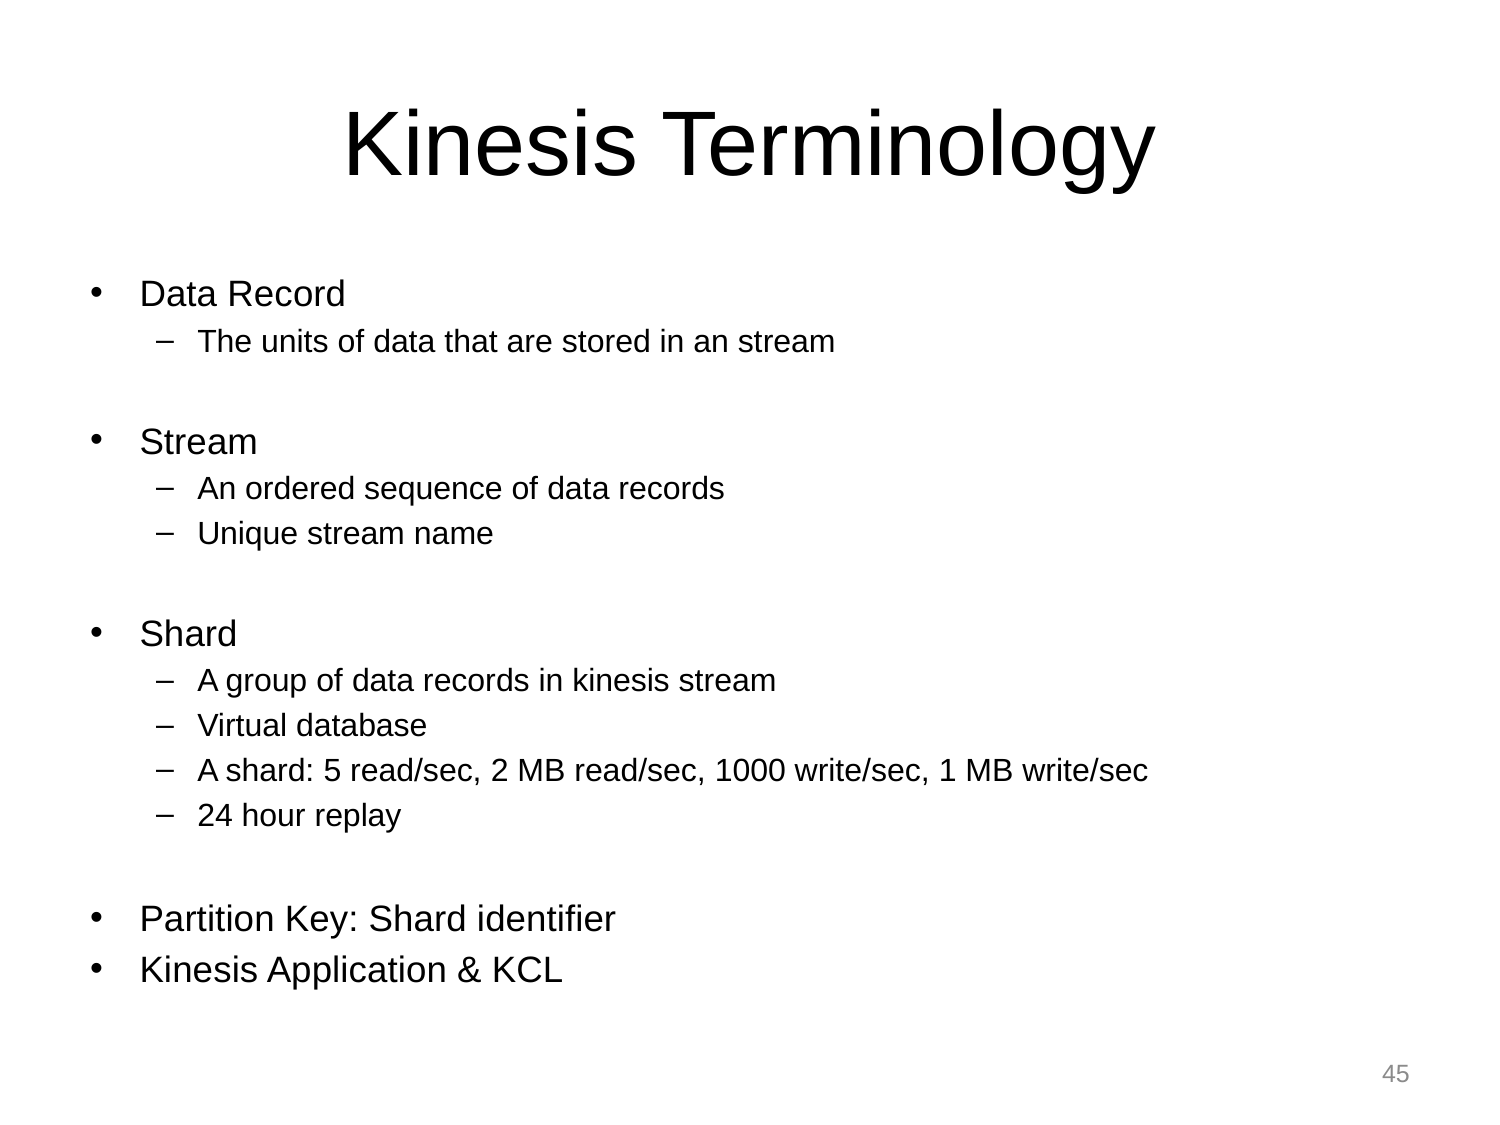

# Kinesis Terminology
Data Record
The units of data that are stored in an stream

Stream
An ordered sequence of data records
Unique stream name

Shard
A group of data records in kinesis stream
Virtual database
A shard: 5 read/sec, 2 MB read/sec, 1000 write/sec, 1 MB write/sec
24 hour replay

Partition Key: Shard identifier
Kinesis Application & KCL
45